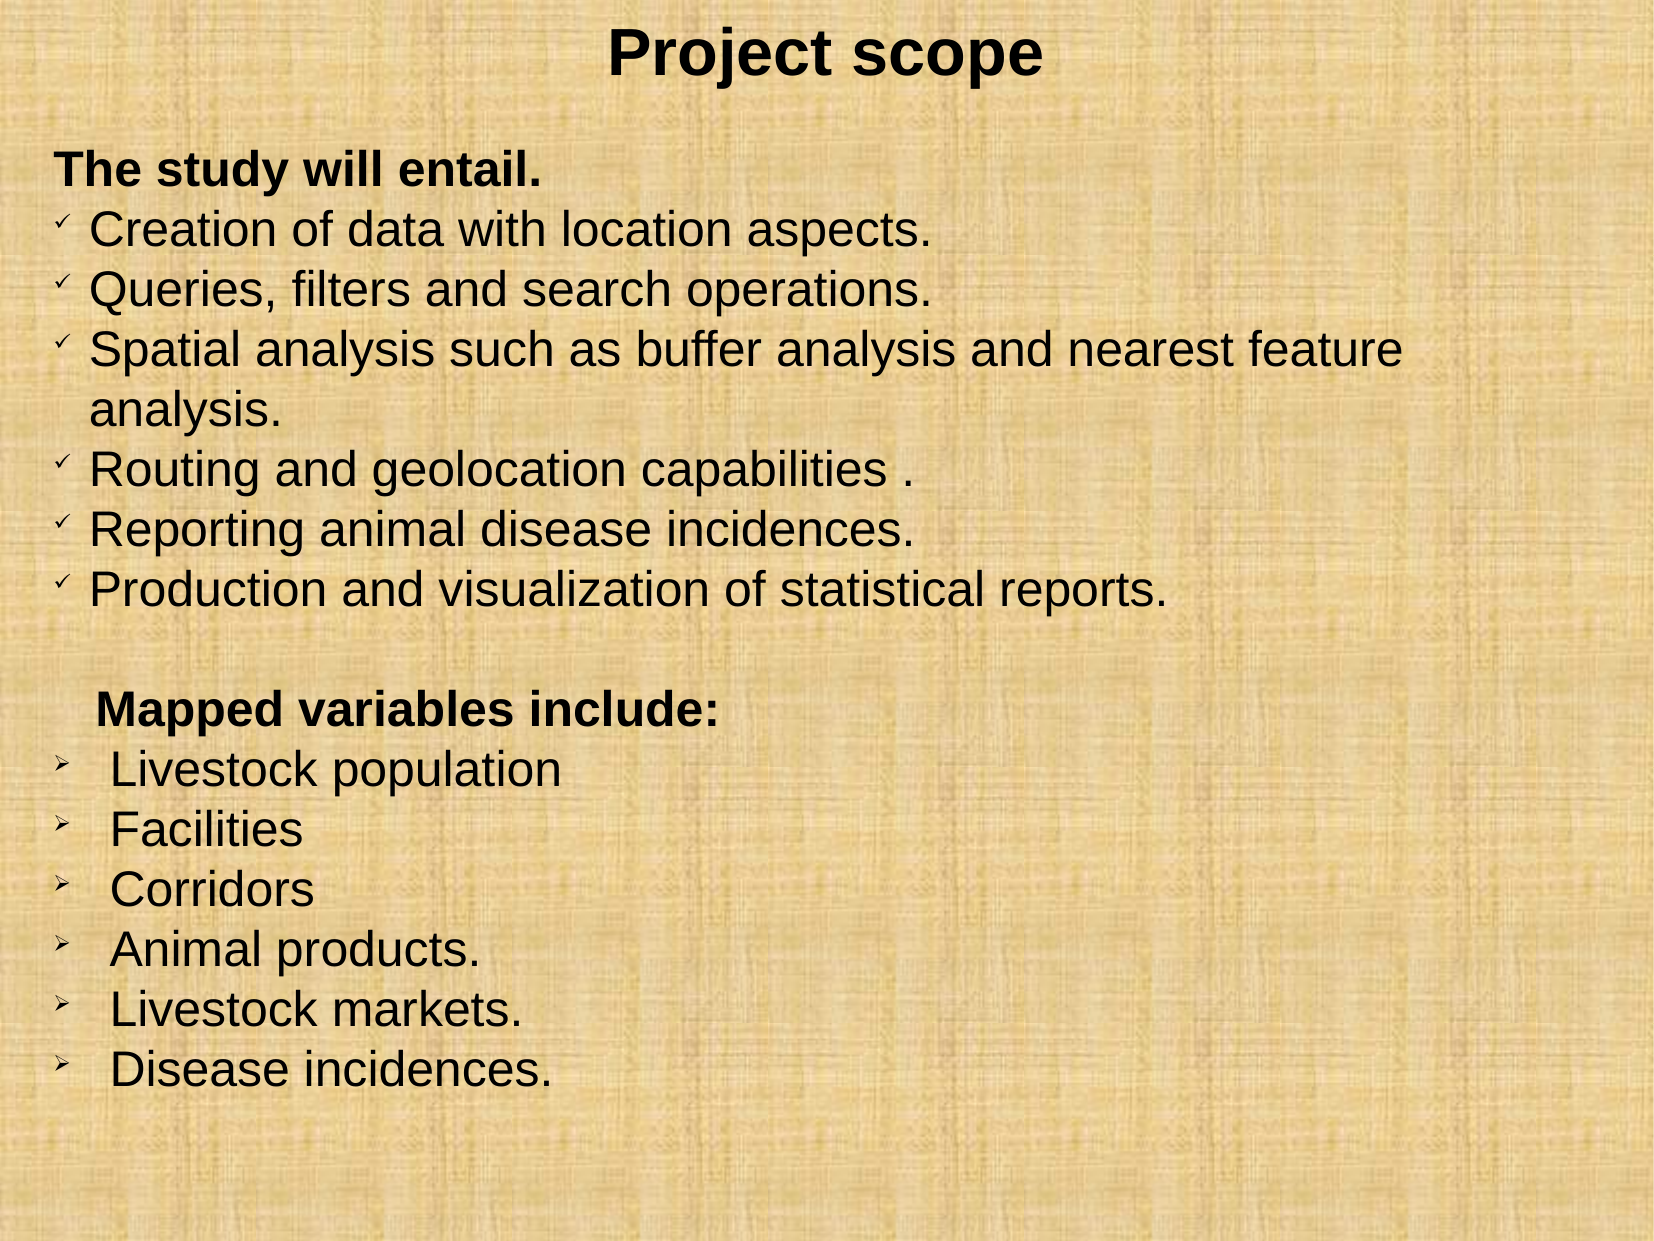

Project scope

The study will entail.
Creation of data with location aspects.
Queries, filters and search operations.
Spatial analysis such as buffer analysis and nearest feature analysis.
Routing and geolocation capabilities .
Reporting animal disease incidences.
Production and visualization of statistical reports.

   Mapped variables include:
Livestock population
Facilities
Corridors
Animal products.
Livestock markets.
Disease incidences.